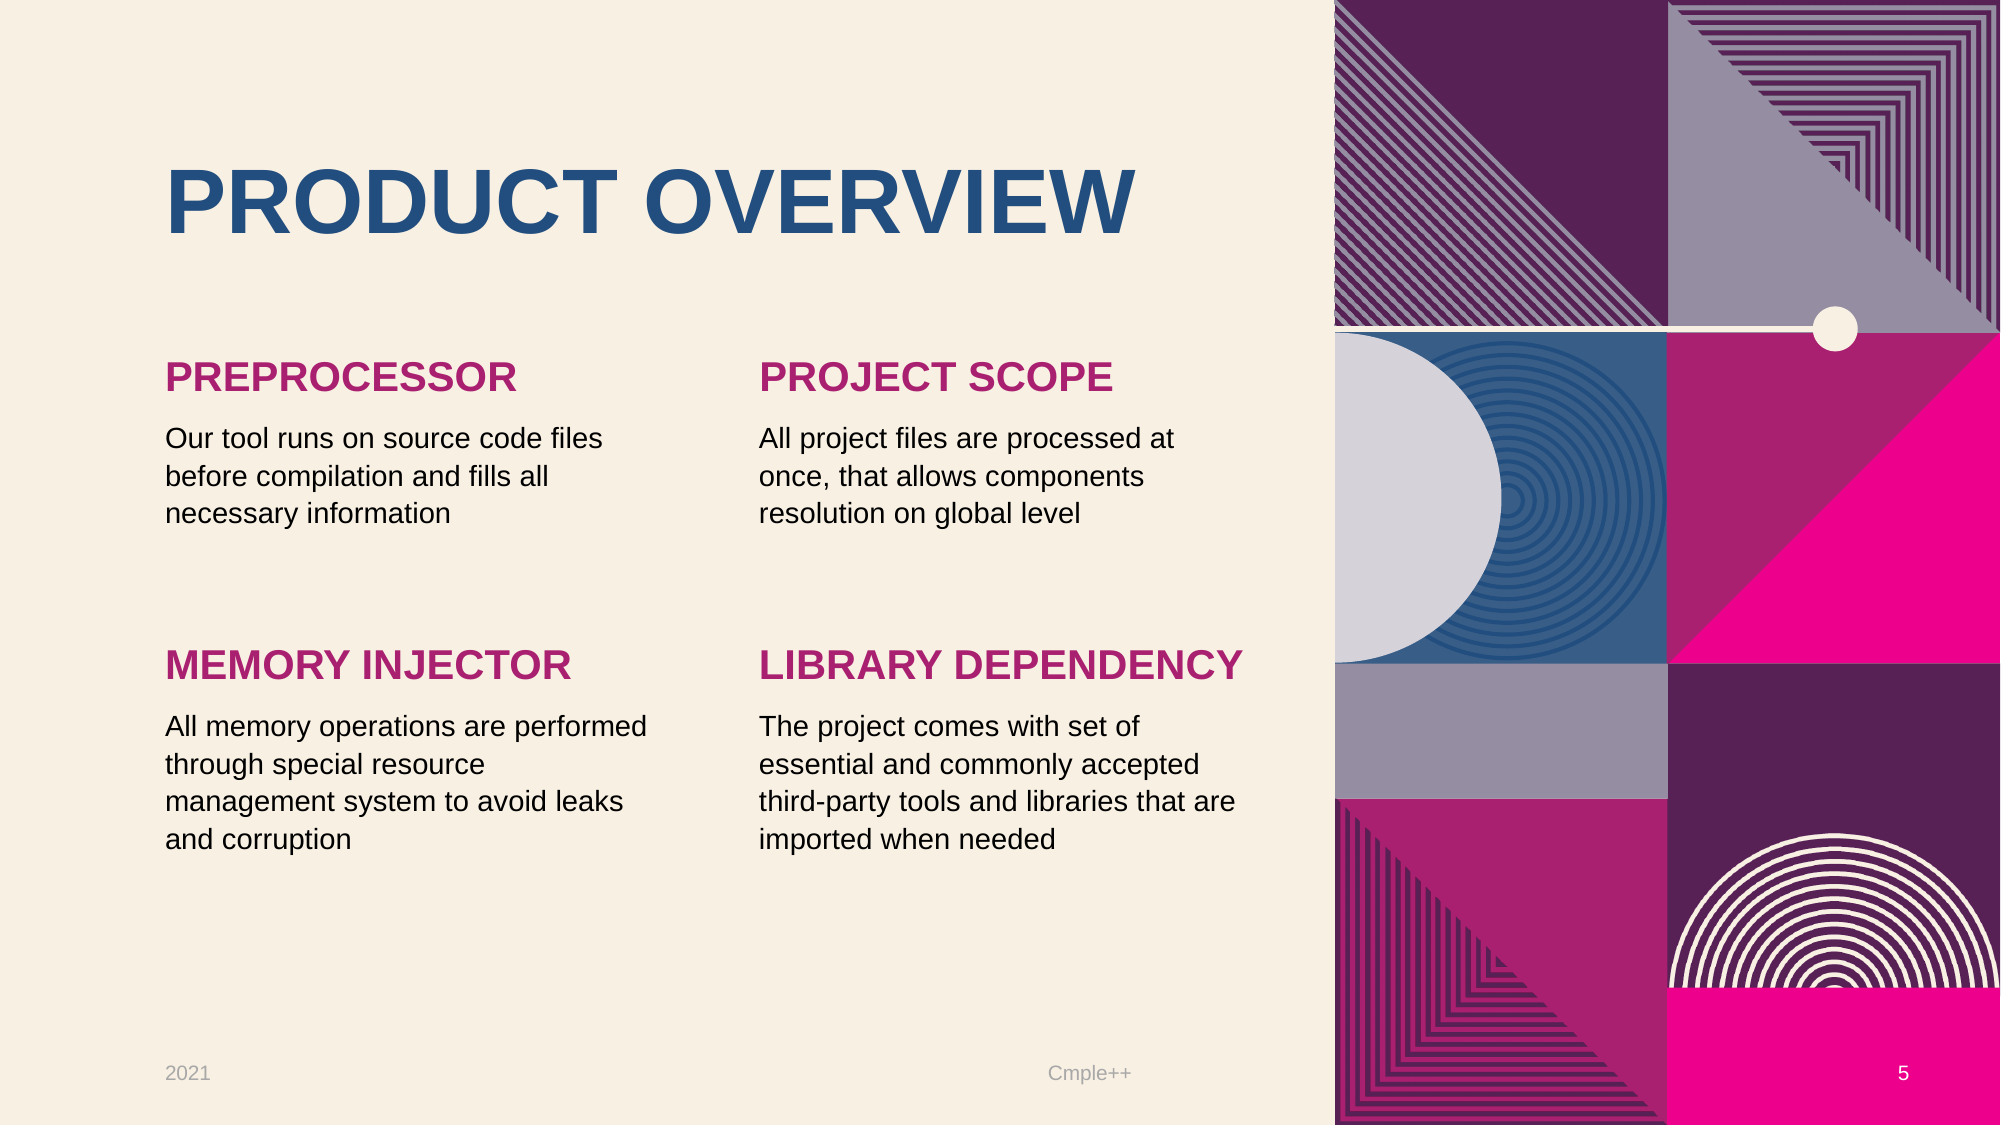

# PRODUCT OVERVIEW
Preprocessor
PROJECT SCOPE
Our tool runs on source code files before compilation and fills all necessary information
All project files are processed at once, that allows components resolution on global level
Memory injector
Library dependency
All memory operations are performed through special resource management system to avoid leaks and corruption

The project comes with set of essential and commonly accepted third-party tools and libraries that are imported when needed
2021
Cmple++
5